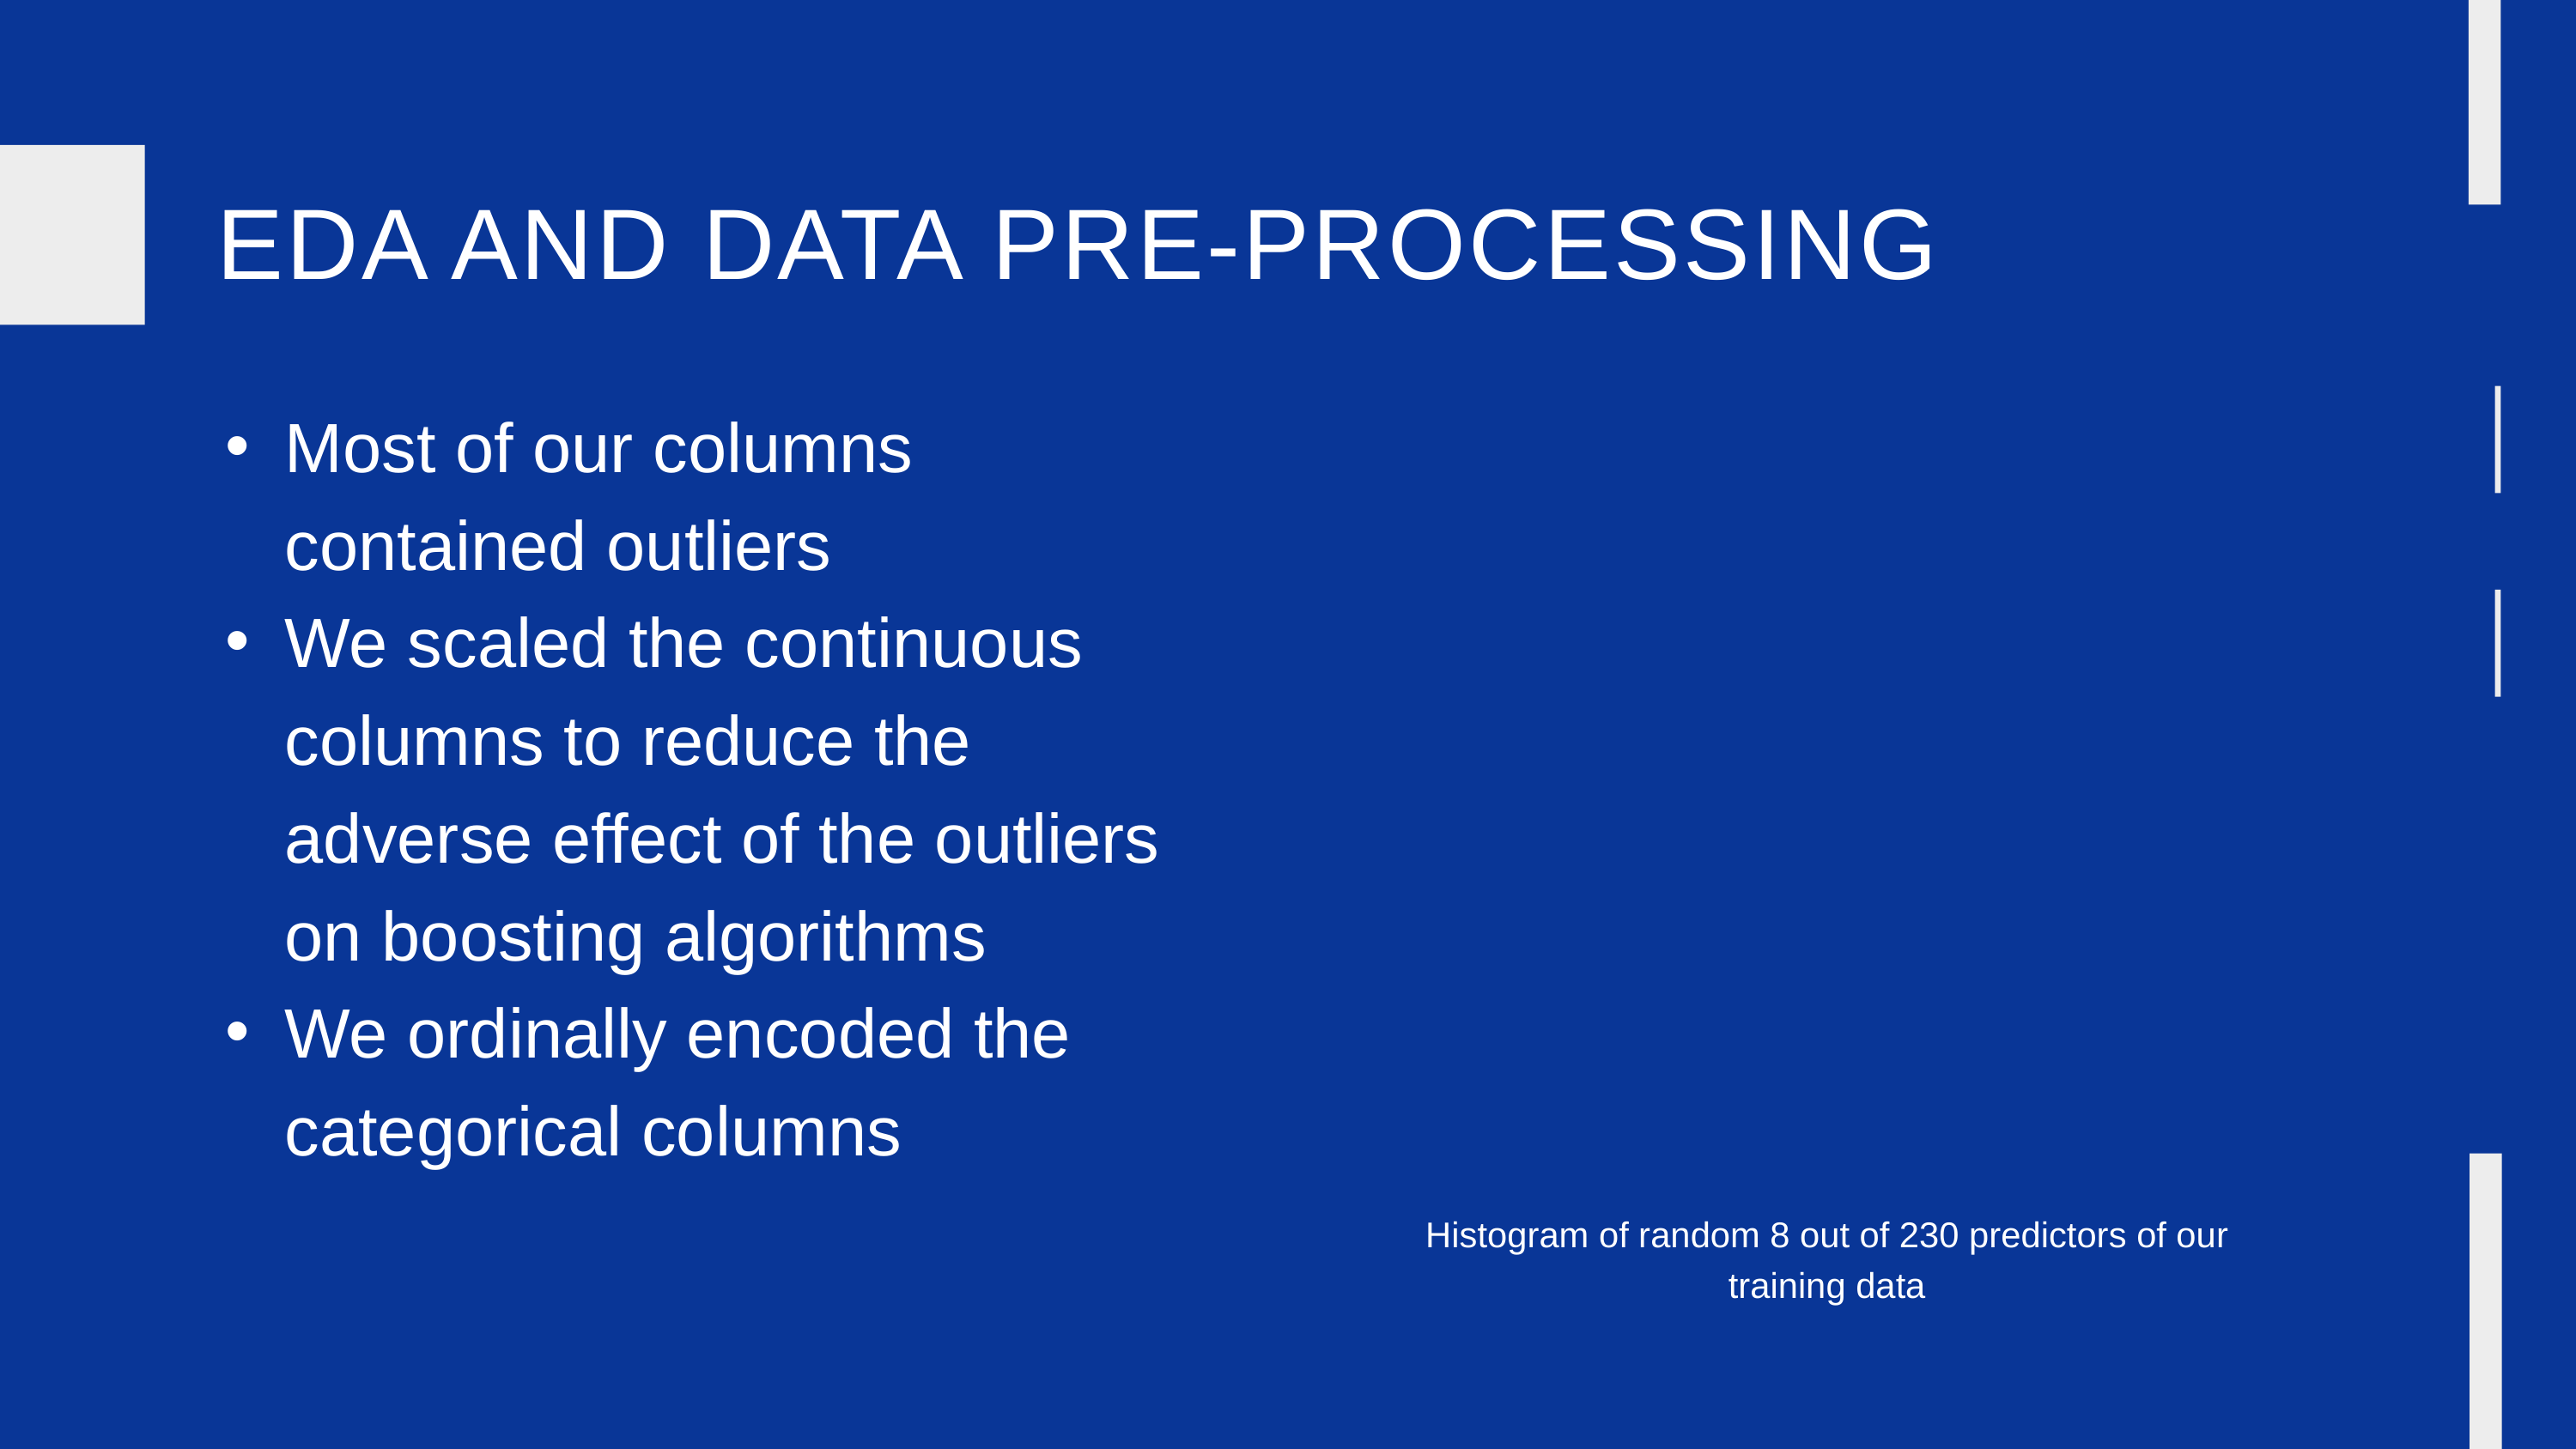

EDA AND DATA PRE-PROCESSING

Most of our columns contained outliers
We scaled the continuous columns to reduce the adverse effect of the outliers on boosting algorithms
We ordinally encoded the categorical columns

Histogram of random 8 out of 230 predictors of our training data